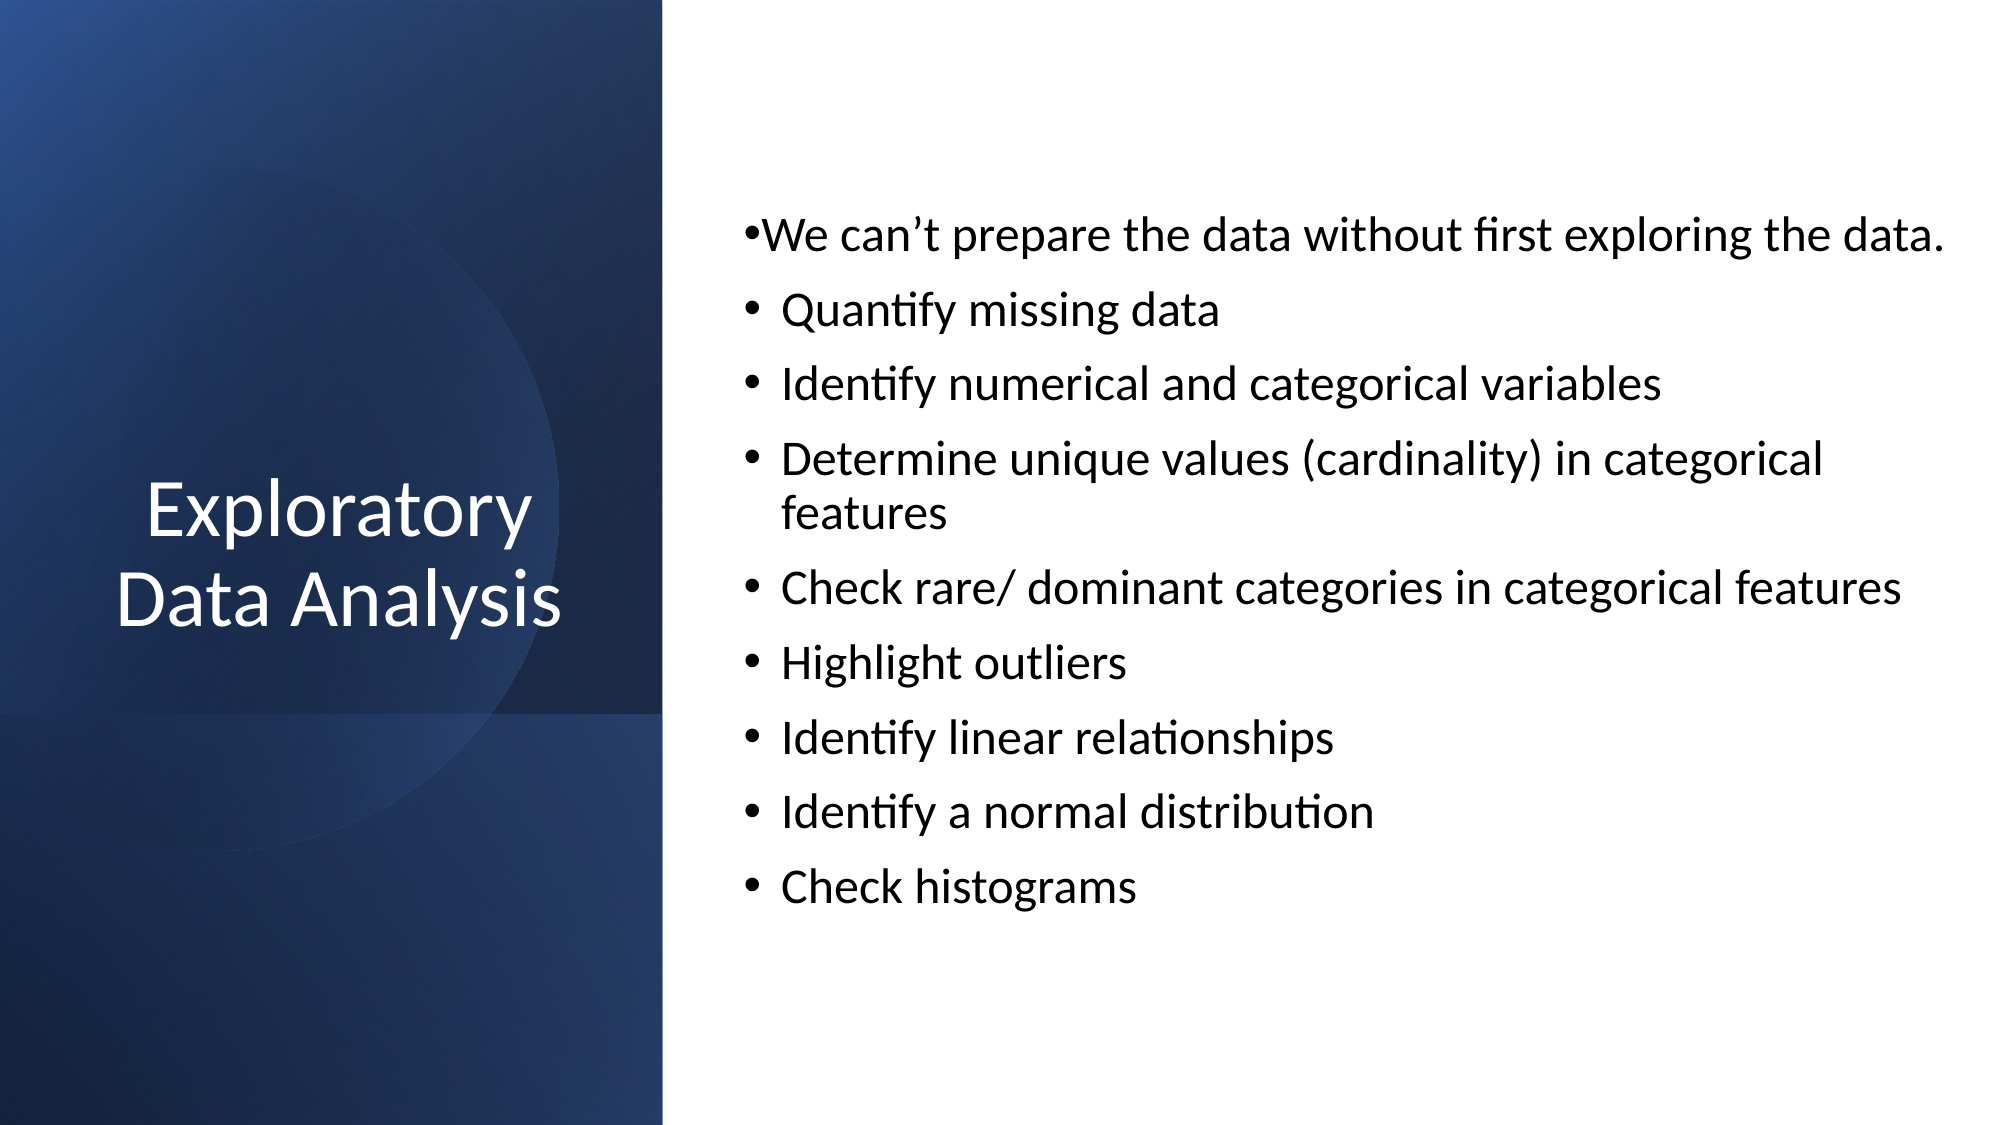

Exploratory Data Analysis
We can’t prepare the data without first exploring the data.
Quantify missing data
Identify numerical and categorical variables
Determine unique values (cardinality) in categorical features
Check rare/ dominant categories in categorical features
Highlight outliers
Identify linear relationships
Identify a normal distribution
Check histograms